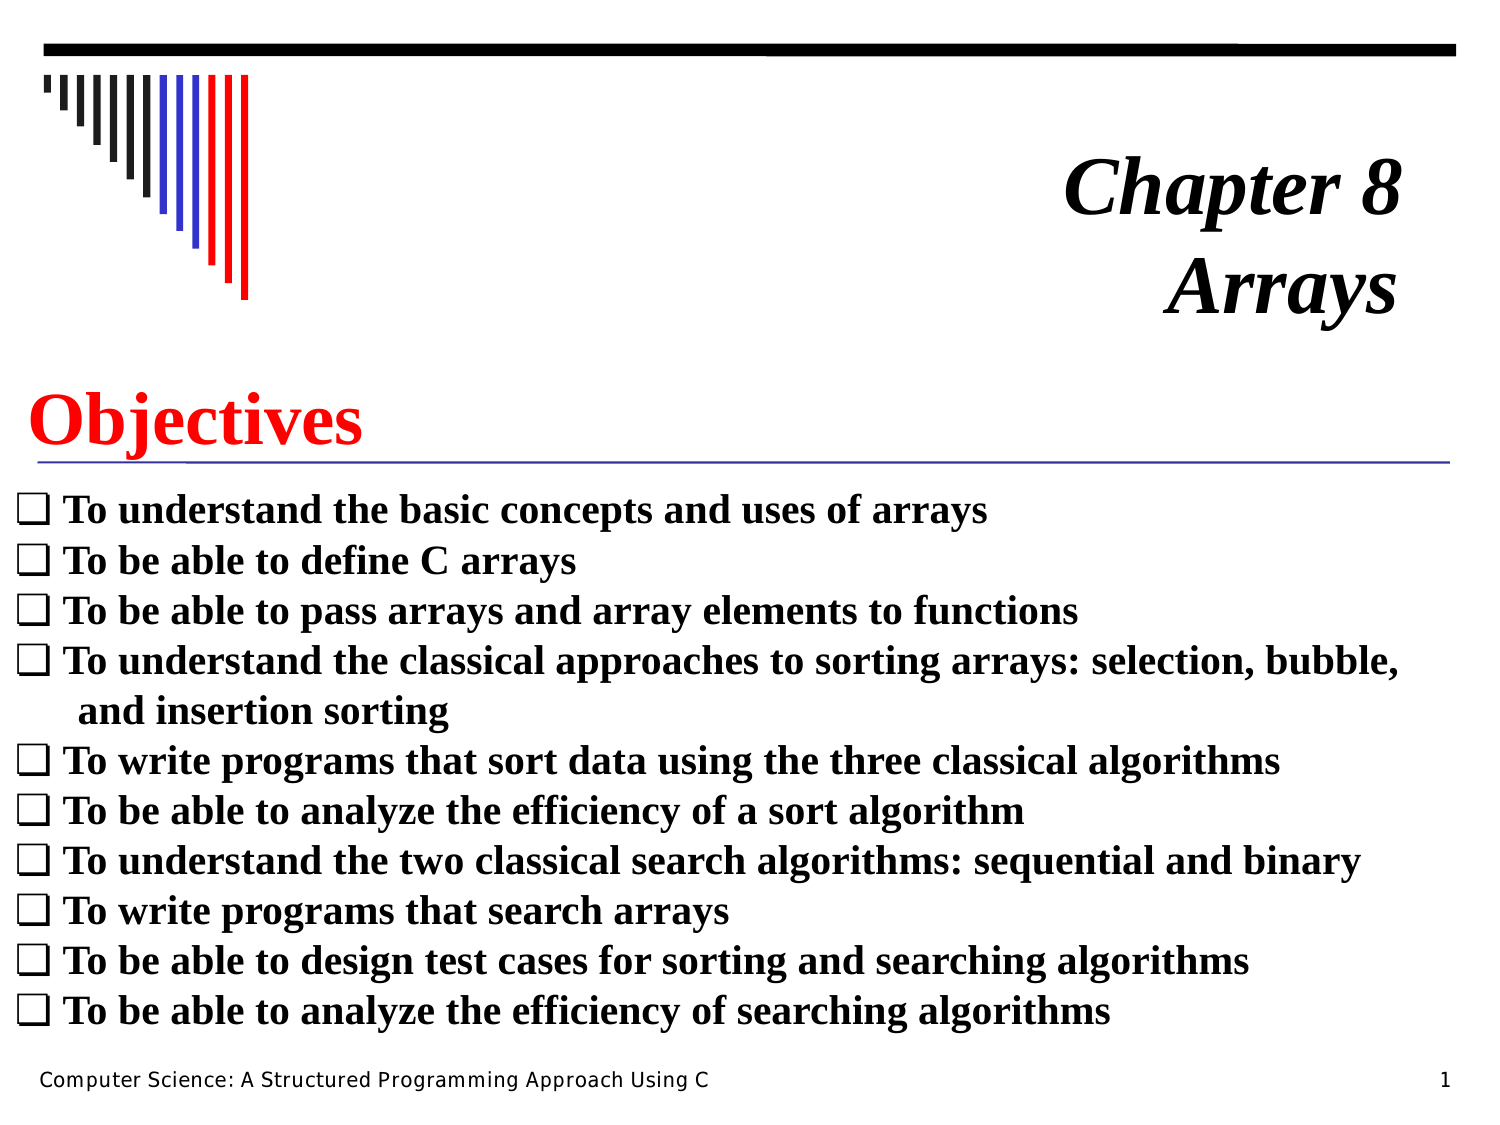

Chapter 8
                                         Arrays
Objectives

❏ To understand the basic concepts and uses of arrays
❏ To be able to define C arrays
❏ To be able to pass arrays and array elements to functions
❏ To understand the classical approaches to sorting arrays: selection, bubble,
      and insertion sorting
❏ To write programs that sort data using the three classical algorithms
❏ To be able to analyze the efficiency of a sort algorithm
❏ To understand the two classical search algorithms: sequential and binary
❏ To write programs that search arrays
❏ To be able to design test cases for sorting and searching algorithms
❏ To be able to analyze the efficiency of searching algorithms
Computer Science: A Structured Programming Approach Using C
1